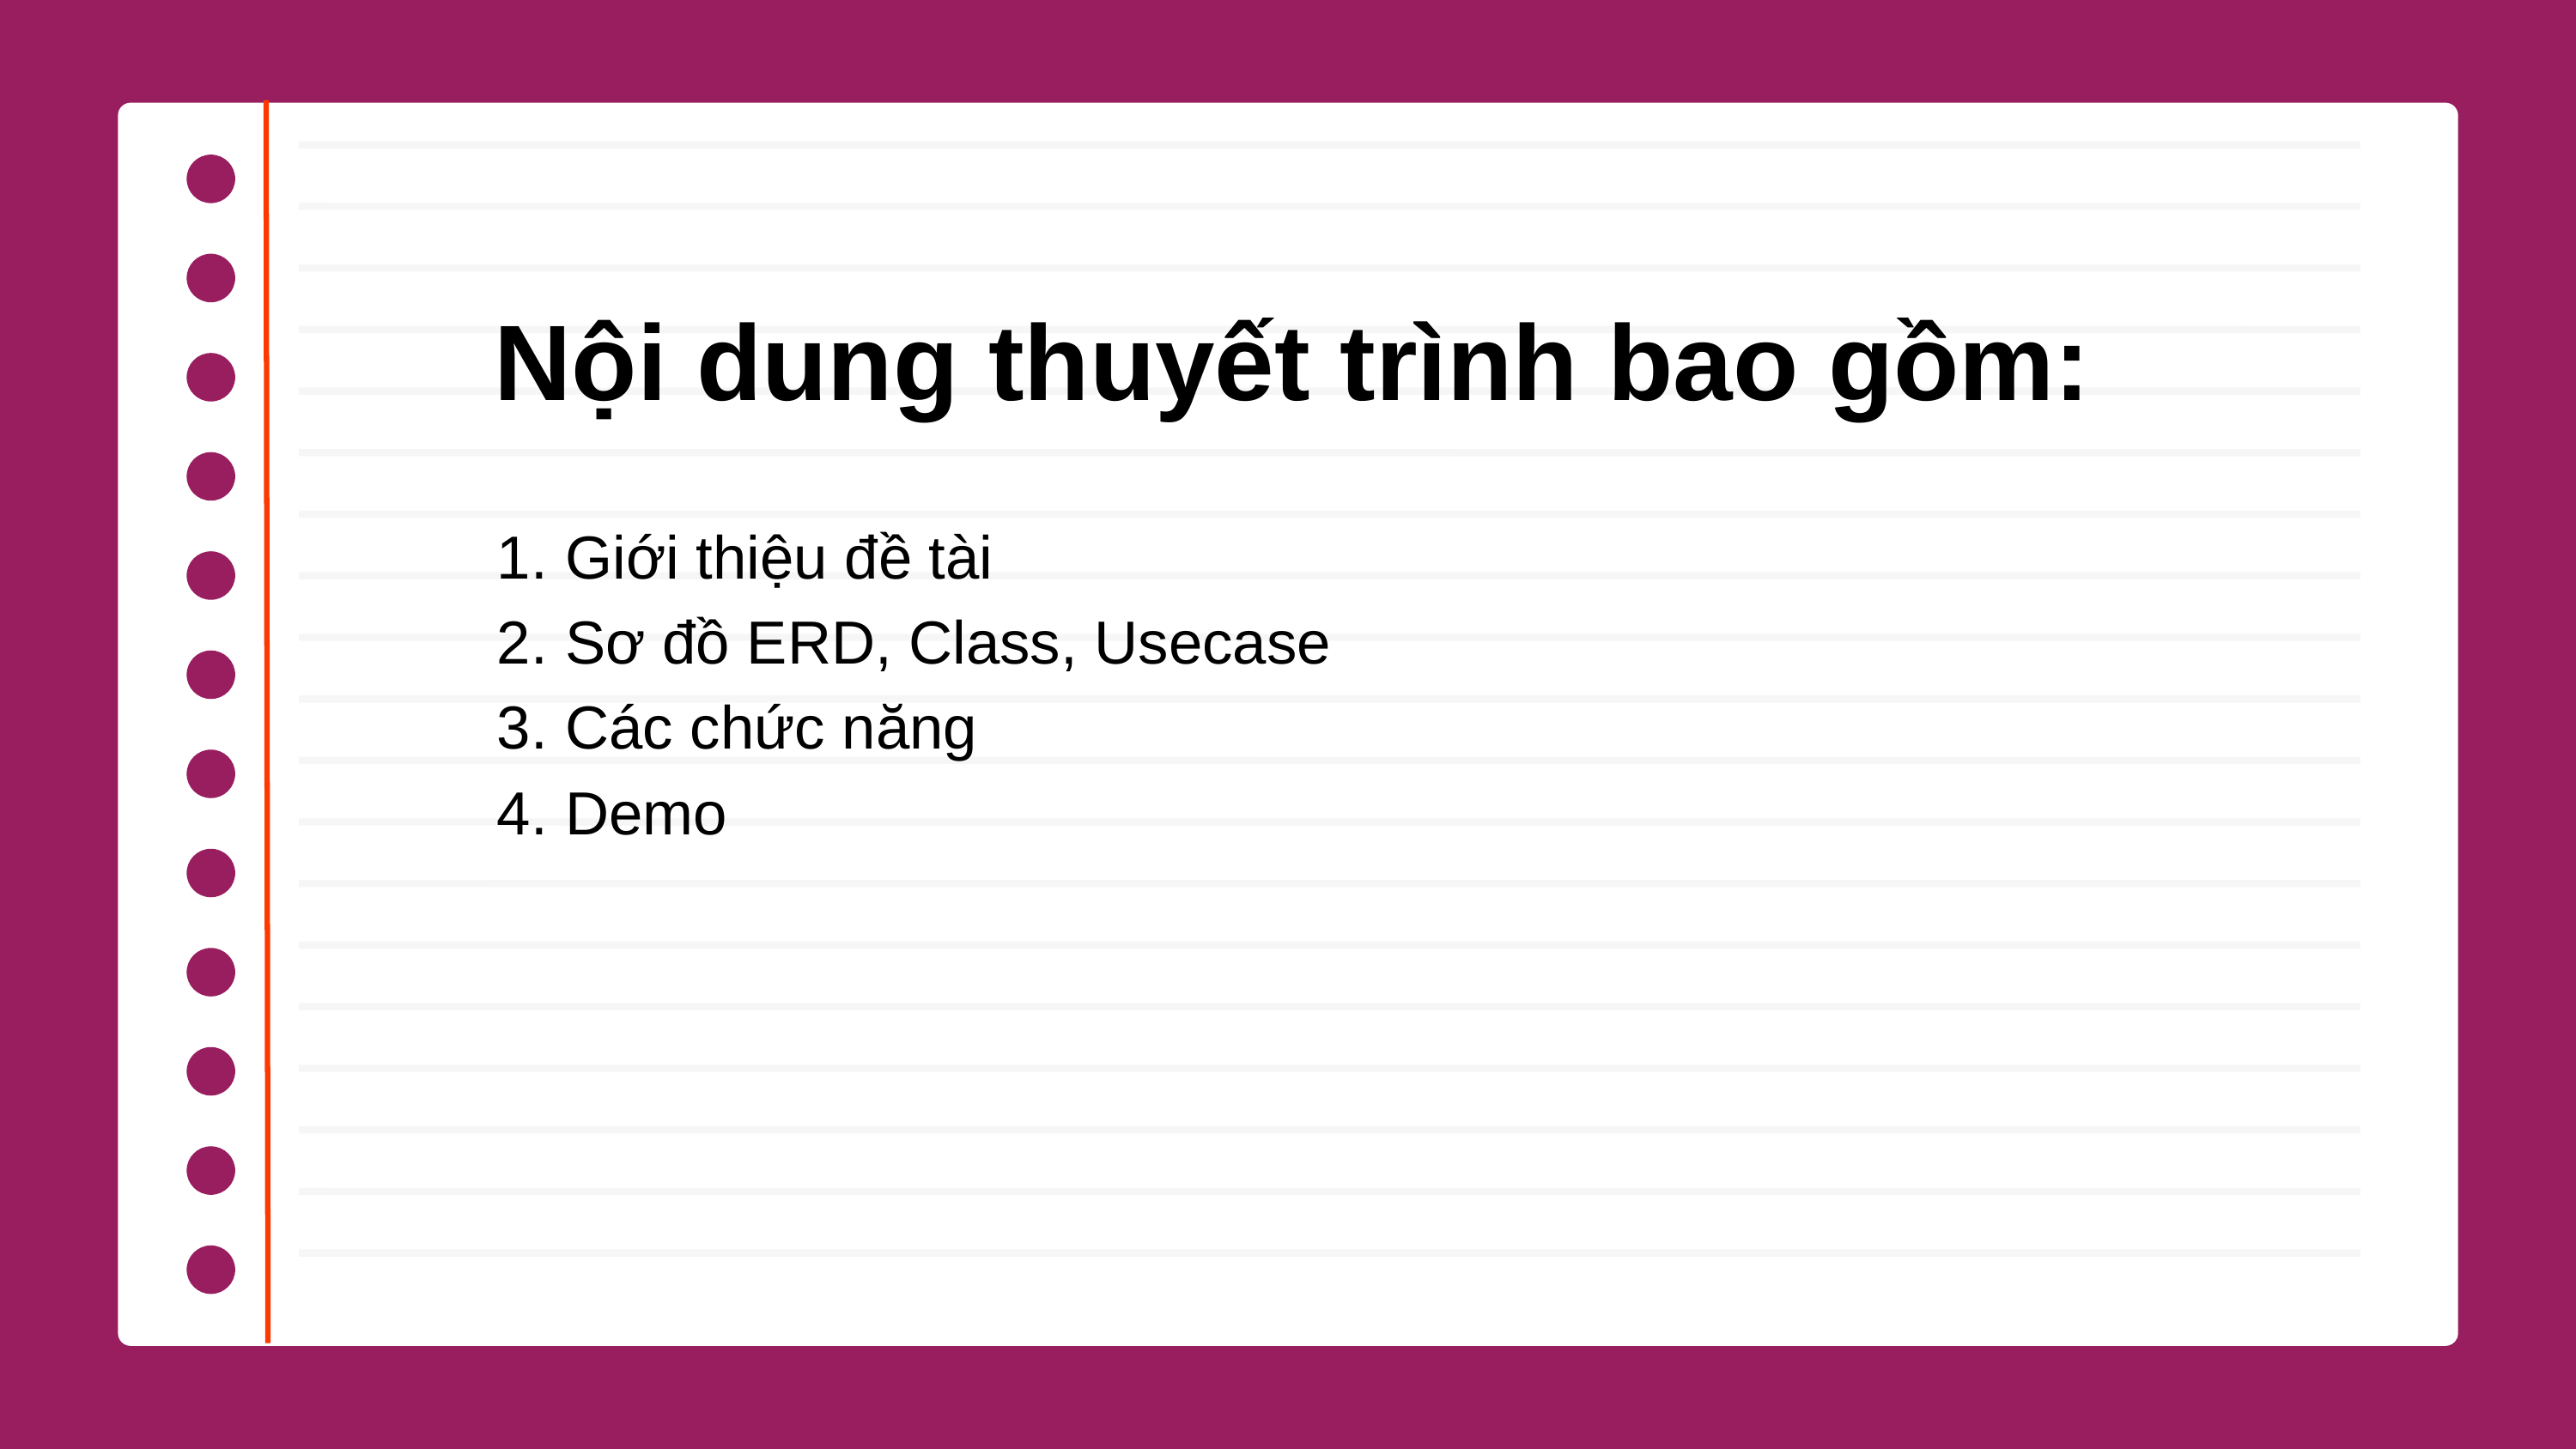

Nội dung thuyết trình bao gồm:
 Giới thiệu đề tài
 Sơ đồ ERD, Class, Usecase
 Các chức năng
 Demo